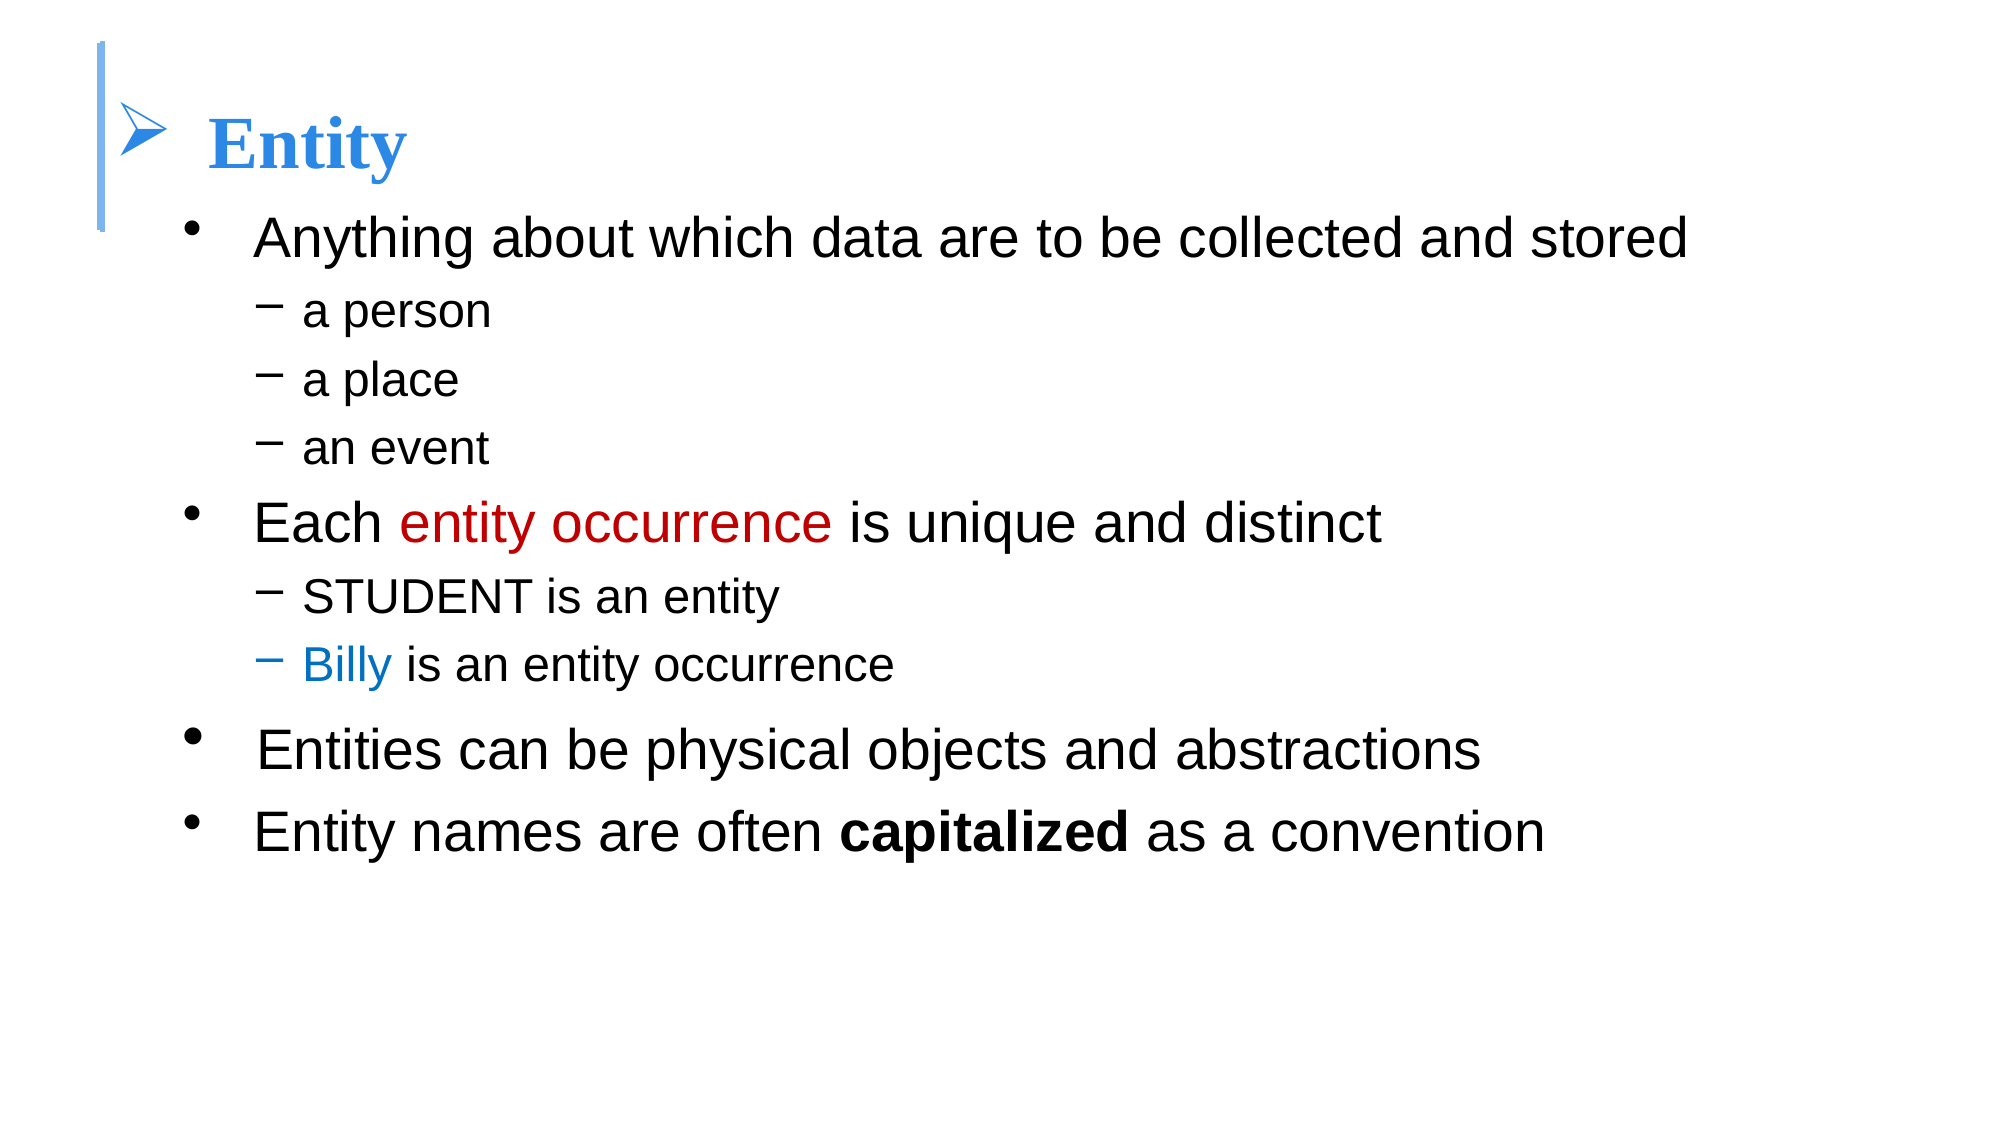

# Entity
 Anything about which data are to be collected and stored
a person
a place
an event
 Each entity occurrence is unique and distinct
STUDENT is an entity
Billy is an entity occurrence
 Entities can be physical objects and abstractions
 Entity names are often capitalized as a convention